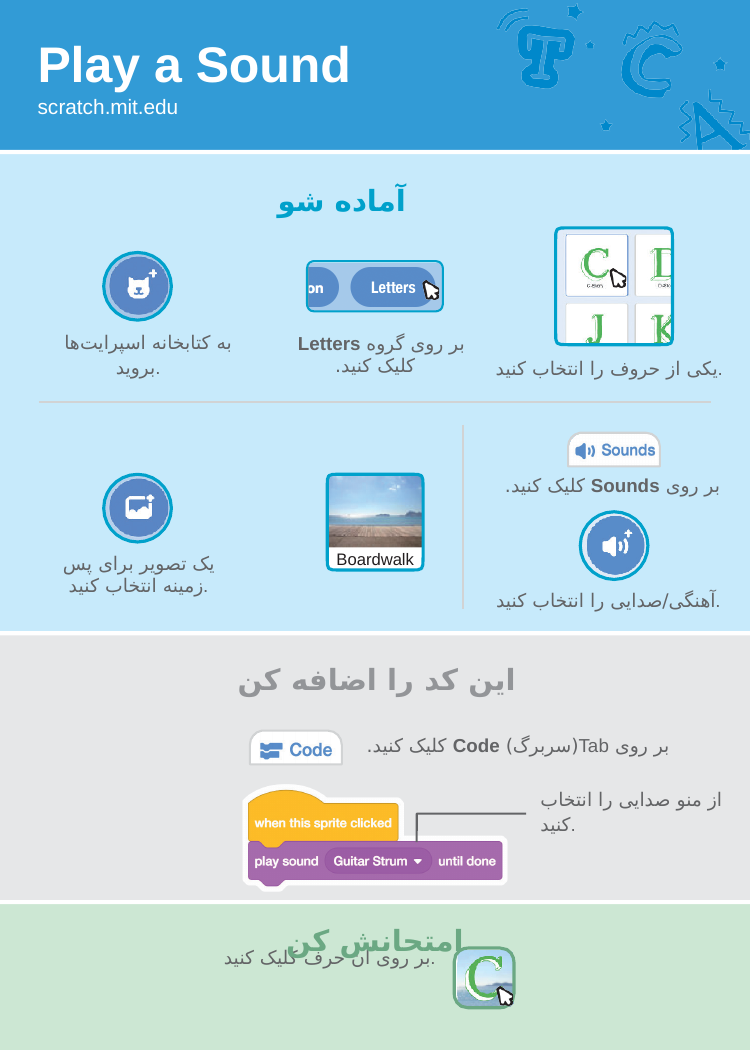

# Play a Sound
scratch.mit.edu

آماده شو

به کتابخانه اسپرایت‌ها بروید.
بر روی گروه Letters
کلیک کنید.
یکی از حروف را انتخاب کنید.

بر روی Sounds کلیک کنید.

Boardwalk
یک تصویر برای پس زمینه انتخاب کنید.
آهنگی/صدایی را انتخاب کنید.

این کد را اضافه کن
بر روی Tab(سربرگ) Code کلیک کنید.

از منو صدایی را انتخاب کنید.

امتحانش کن
بر روی آن حرف کلیک کنید.